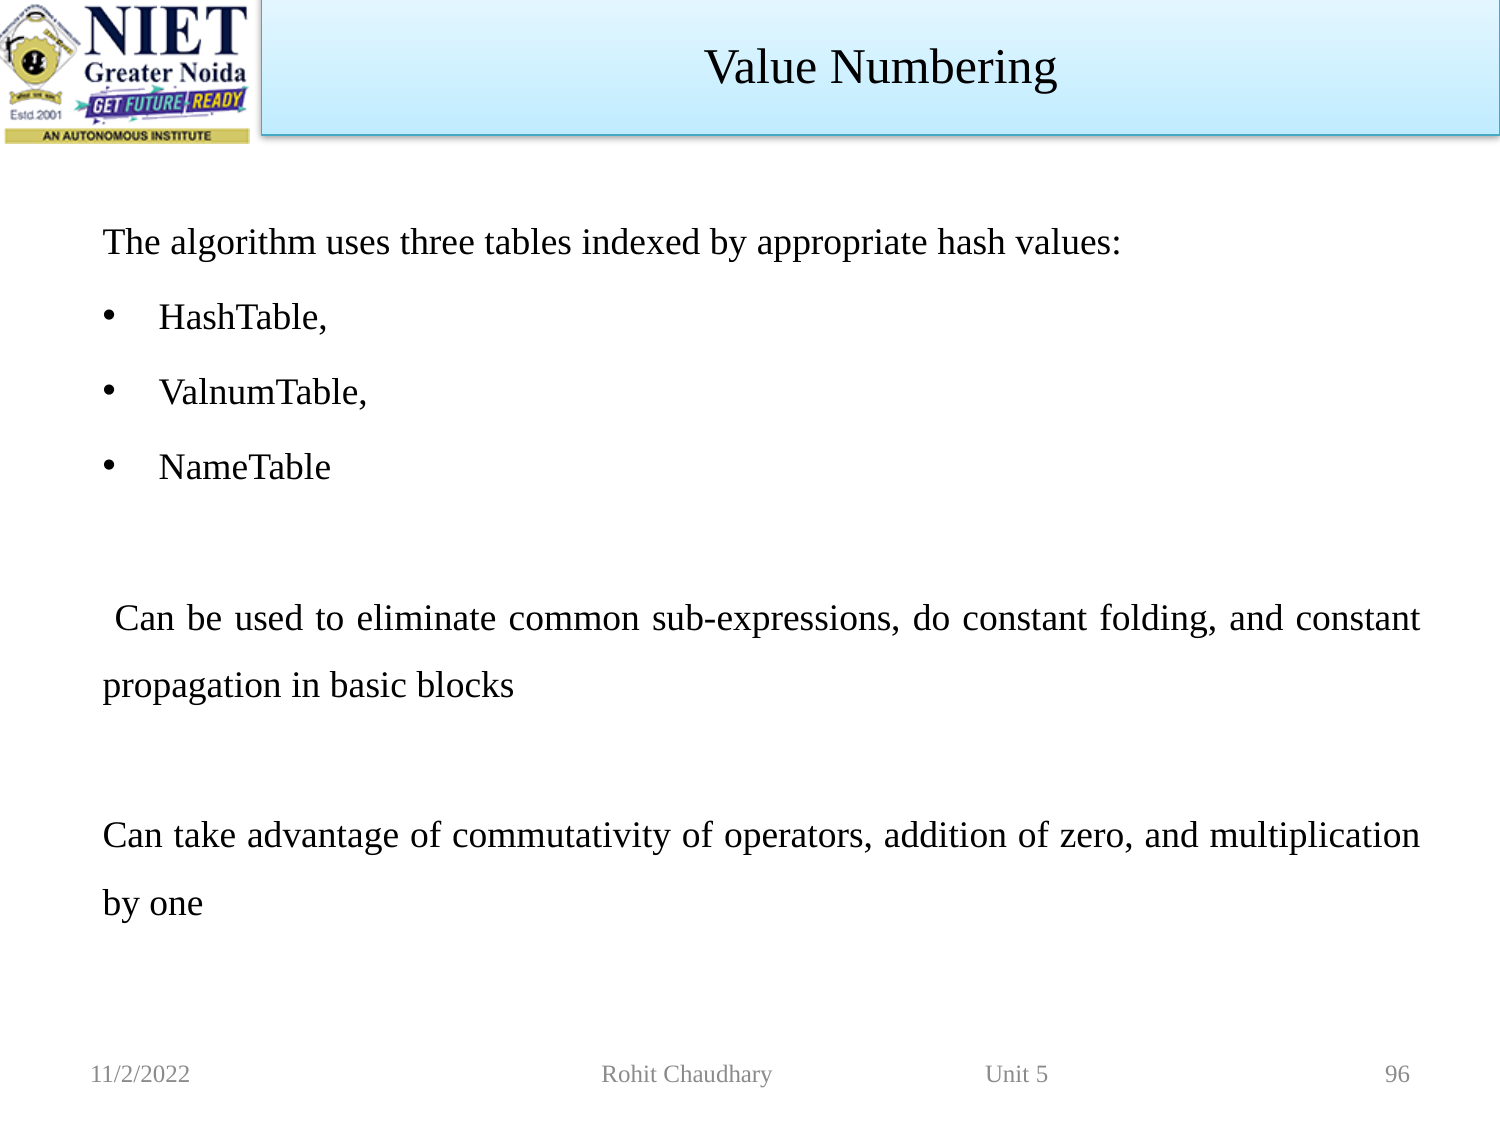

Value Numbering
The algorithm uses three tables indexed by appropriate hash values:
HashTable,
ValnumTable,
NameTable

 Can be used to eliminate common sub-expressions, do constant folding, and constant propagation in basic blocks

Can take advantage of commutativity of operators, addition of zero, and multiplication by one

11/2/2022
Rohit Chaudhary                                  Unit 5
96